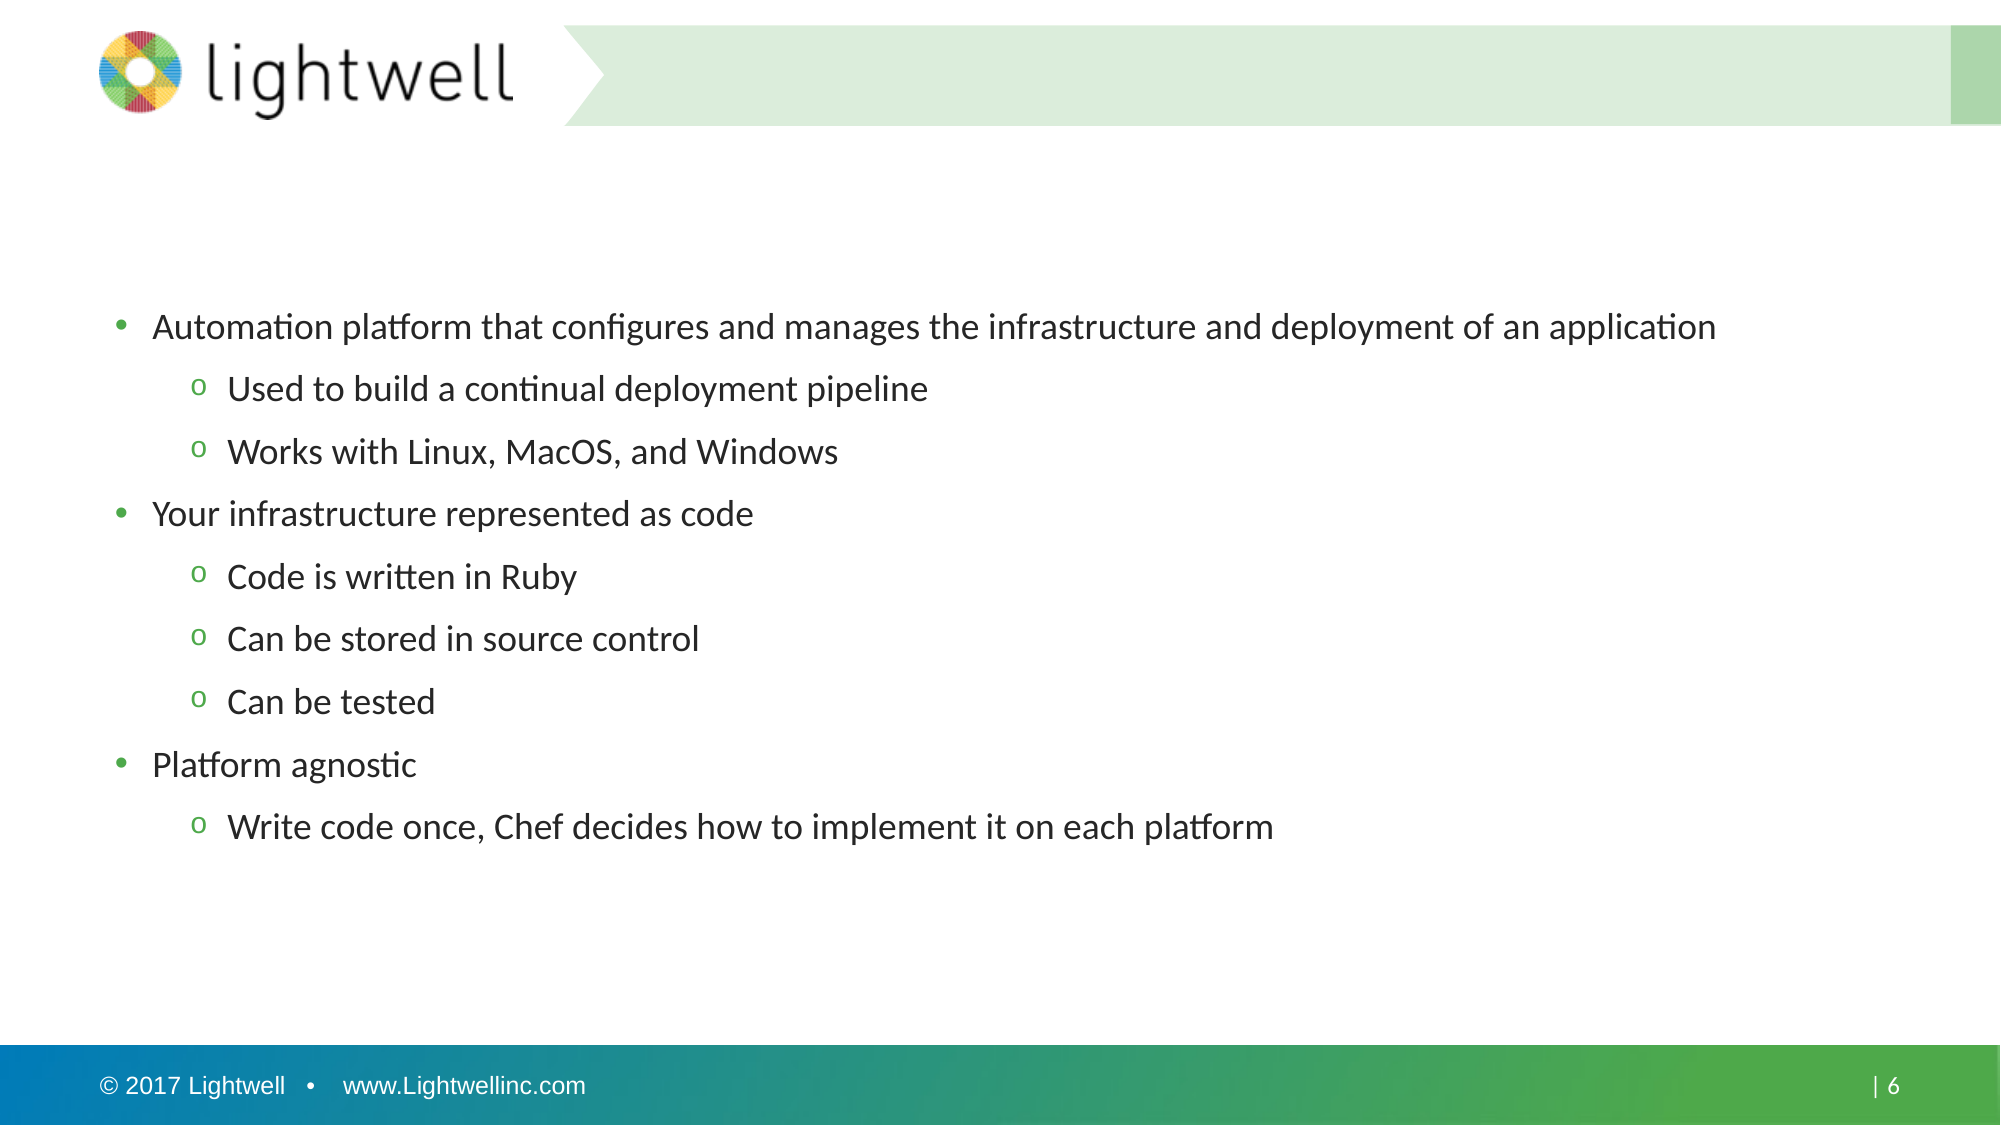

#

Automation platform that configures and manages the infrastructure and deployment of an application
Used to build a continual deployment pipeline
Works with Linux, MacOS, and Windows
Your infrastructure represented as code
Code is written in Ruby
Can be stored in source control
Can be tested
Platform agnostic
Write code once, Chef decides how to implement it on each platform
© 2017 Lightwell   •    www.Lightwellinc.com
| 6